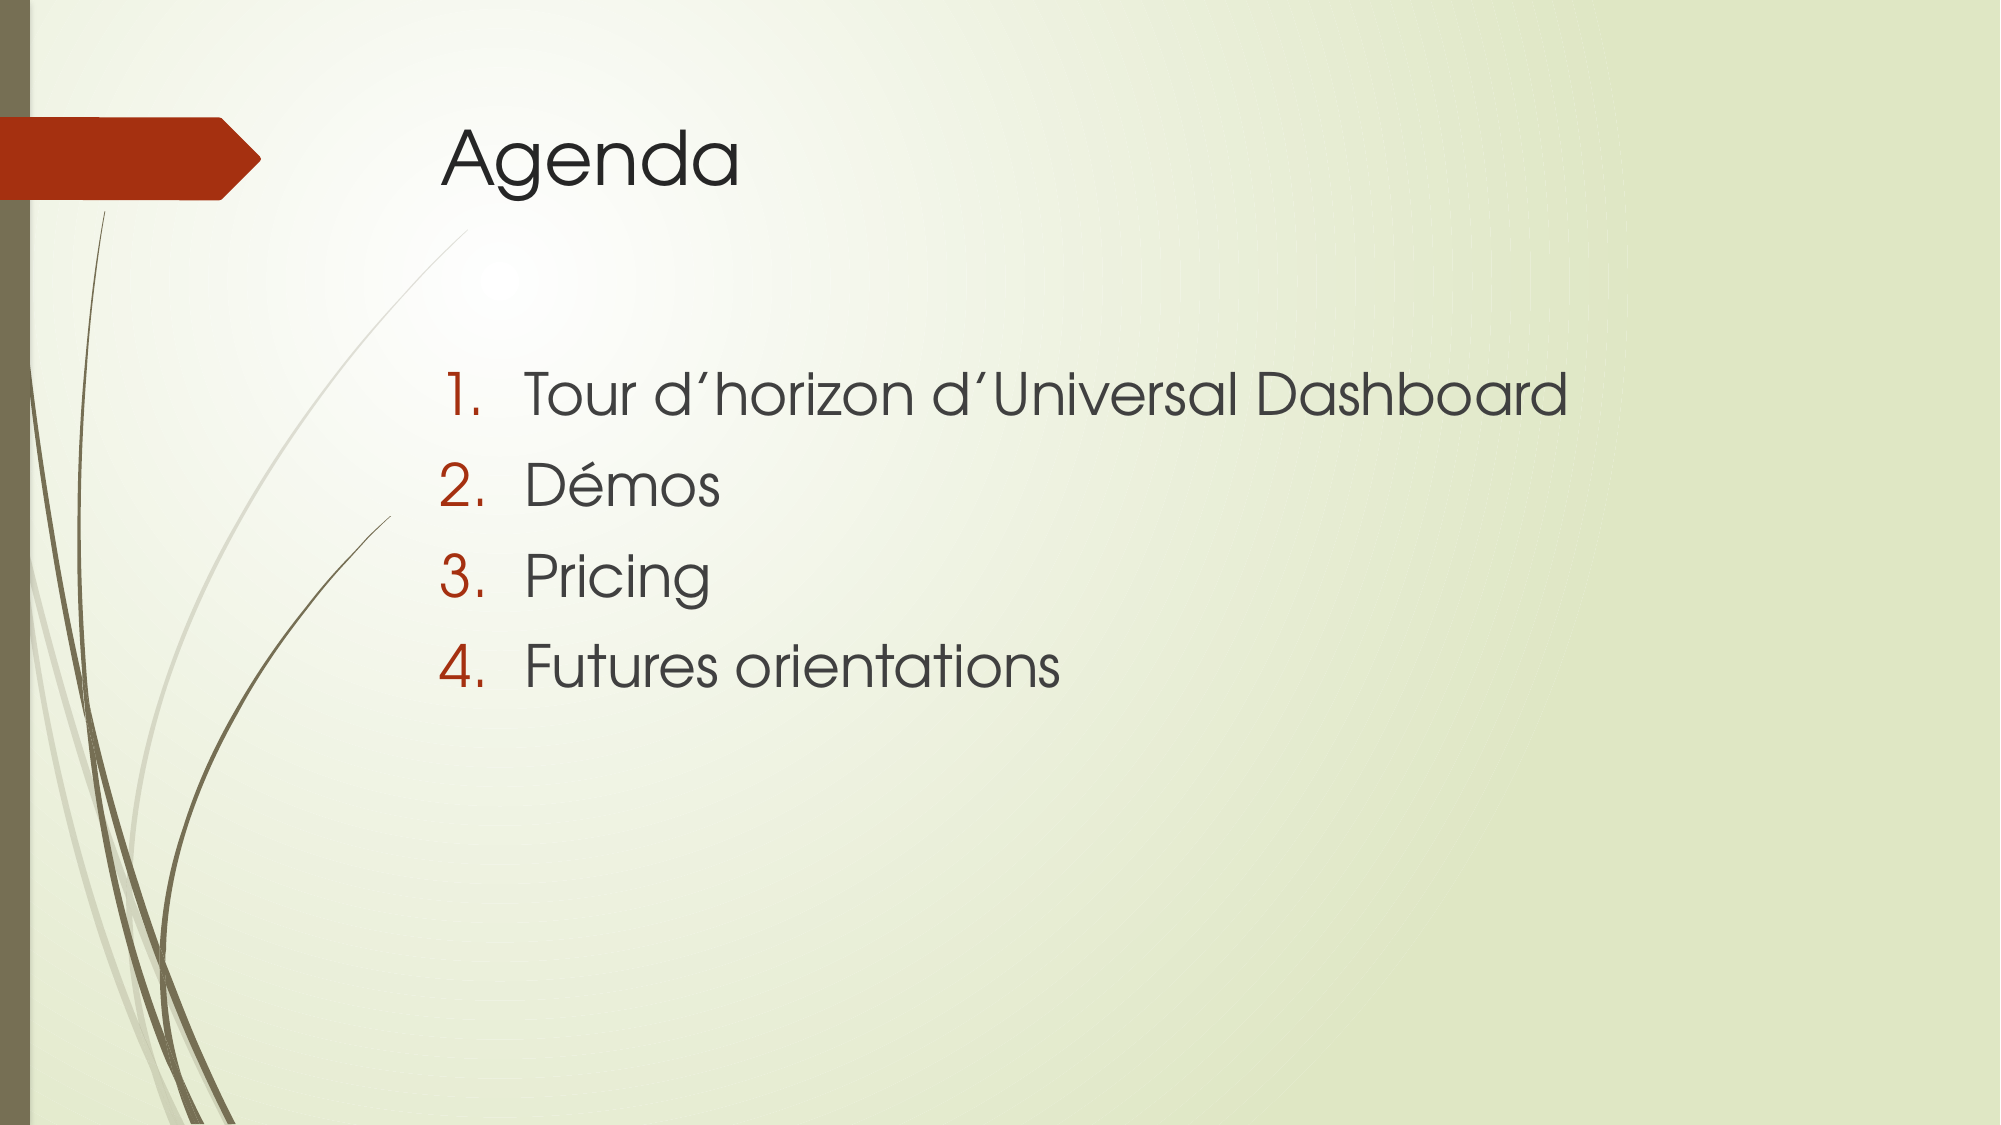

# Agenda
Tour d’horizon d’Universal Dashboard
Démos
Pricing
Futures orientations